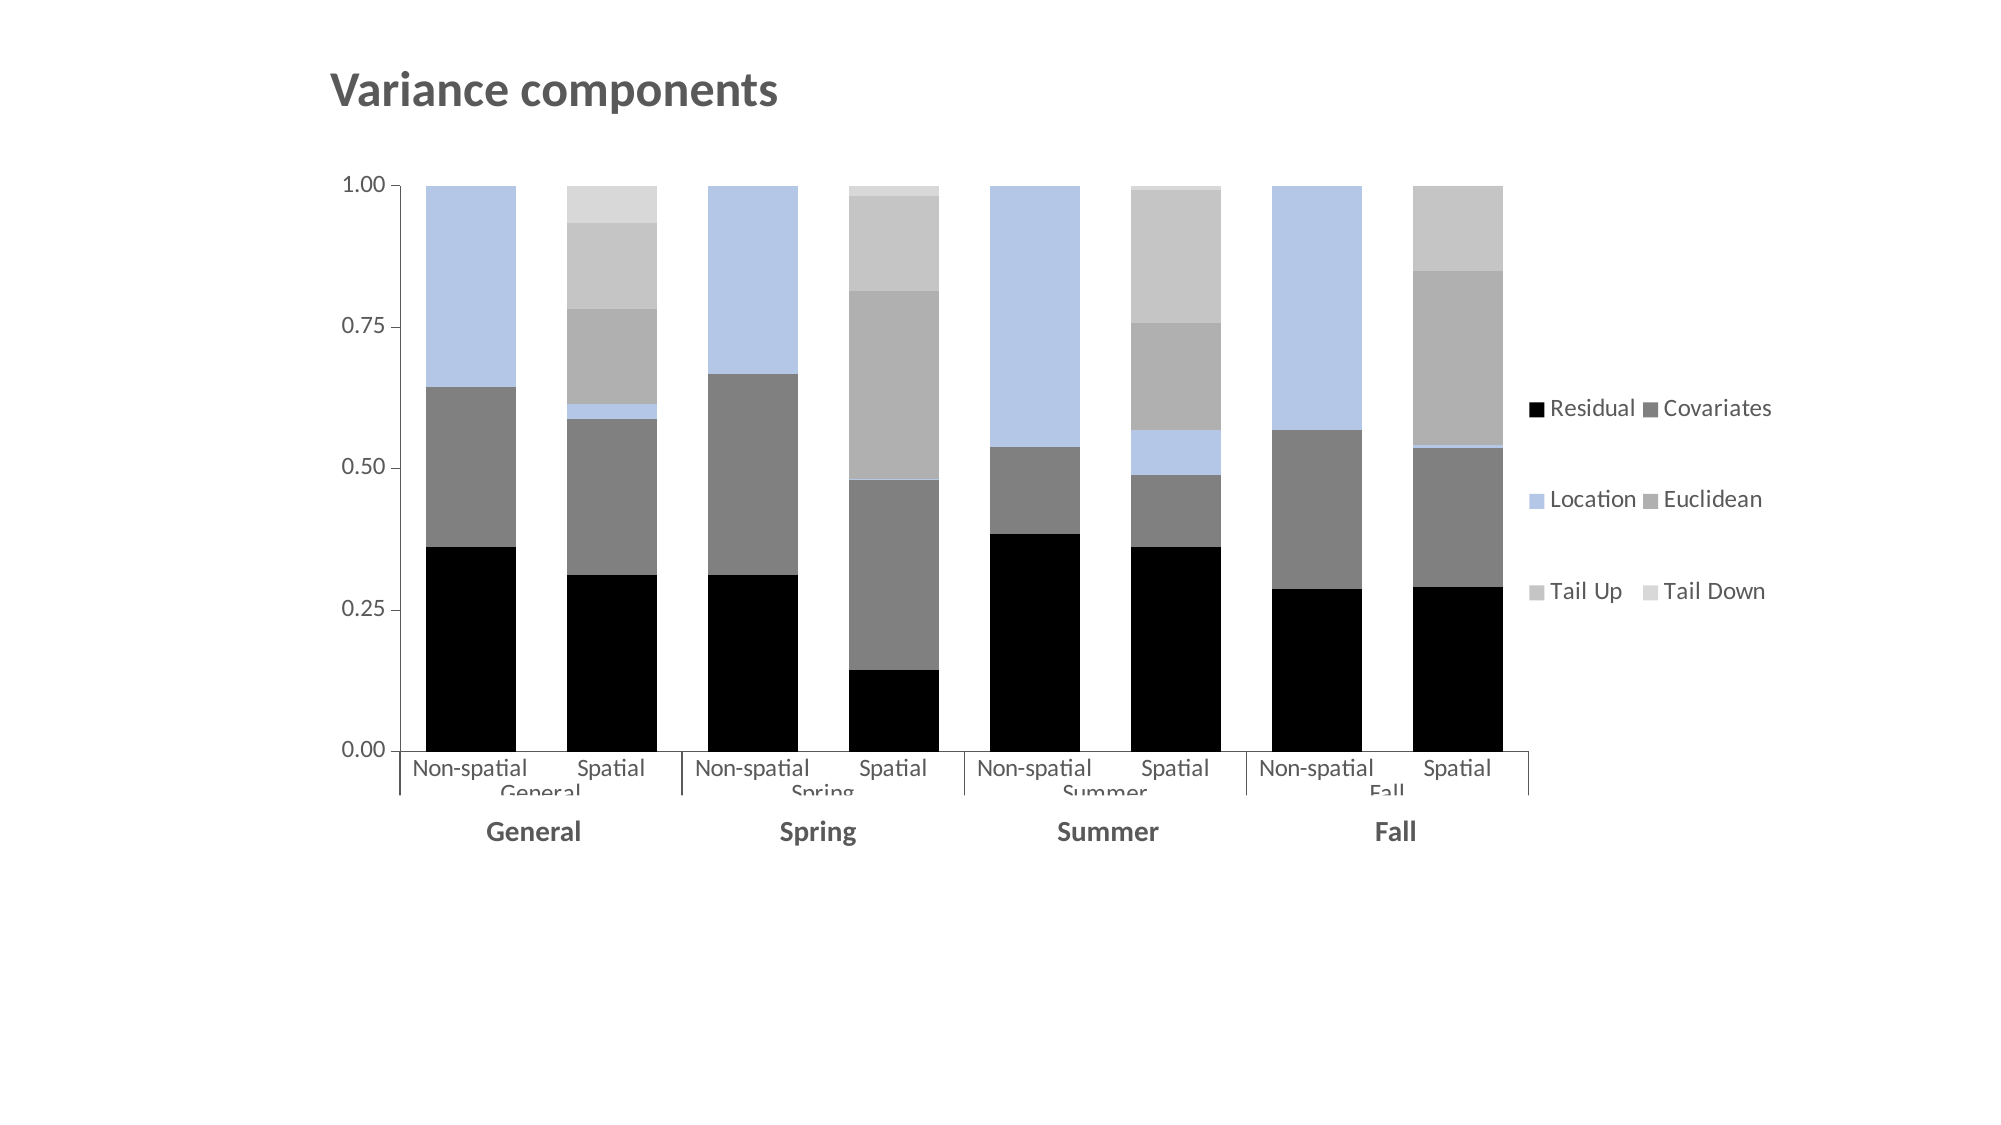

Variance components

### Chart

| Category | Residual | Covariates | Location  | Euclidean | Tail Up | Tail Down |
|---|---|---|---|---|---|---|
| Non-spatial | 0.3613674 | 0.2831651 | 0.3554674 | None | None | None |
| Spatial | 0.31240406 | 0.27523514 | 0.02709085 | 0.1674649 | 0.15219451 | 0.06561054 |
| Non-spatial | 0.3111908 | 0.3565875 | 0.3322217 | None | None | None |
| Spatial | 0.1434886697 | 0.3375888623 | 0.0005162185 | 0.3314181171 | 0.1689289366 | 0.0180591958 |
| Non-spatial | 0.385193 | 0.1528532 | 0.4619538 | None | None | None |
| Spatial | 0.361318321 | 0.127461705 | 0.079452596 | 0.19007971 | 0.234466923 | 0.007220745 |
| Non-spatial | 0.2879223 | 0.2808564 | 0.4312212 | None | None | None |
| Spatial | 0.2904998 | 0.2465275 | 0.004287519 | 0.30806 | 0.1505923 | 3.285694e-05 |
Summer
Fall
Spring
General